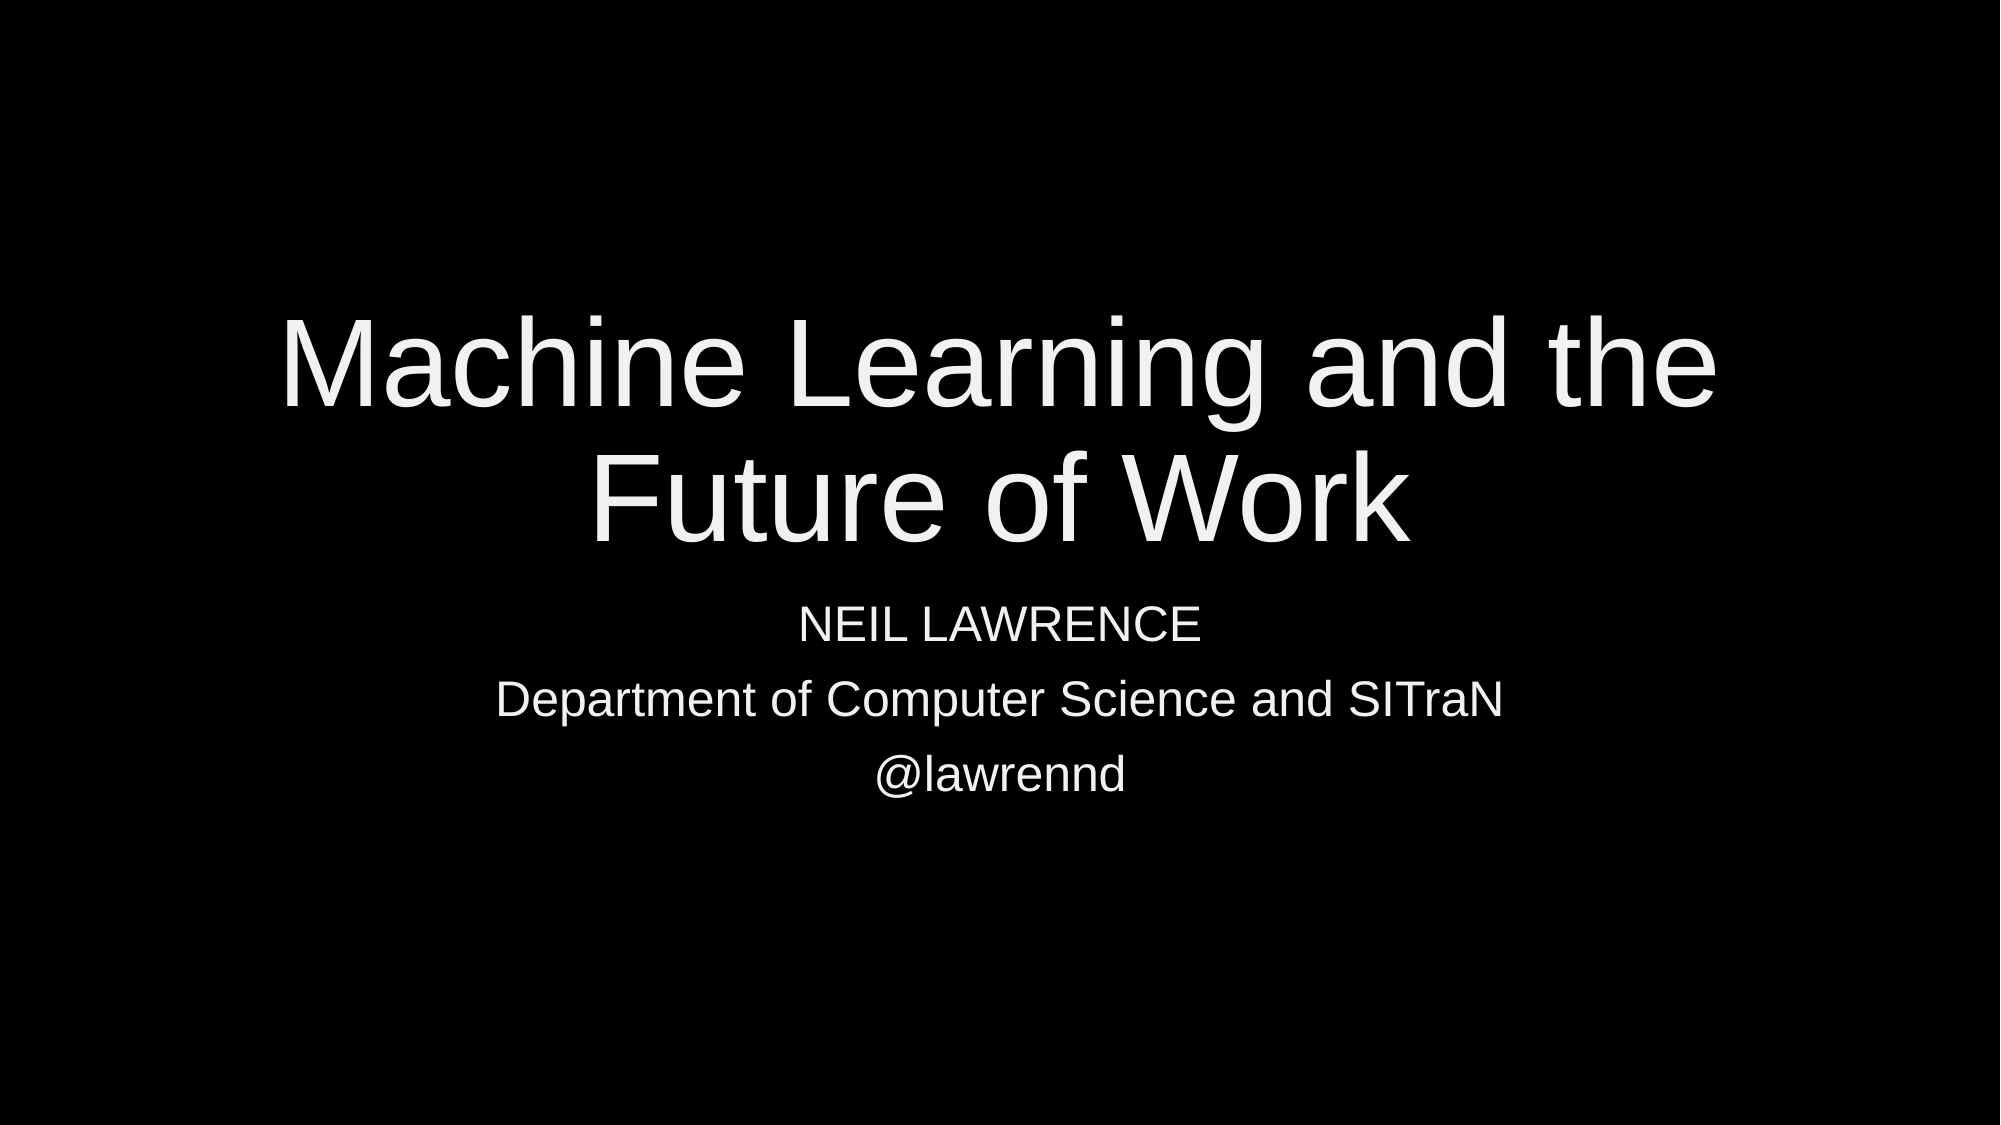

# Machine Learning and the Future of Work
NEIL LAWRENCE
Department of Computer Science and SITraN
@lawrennd